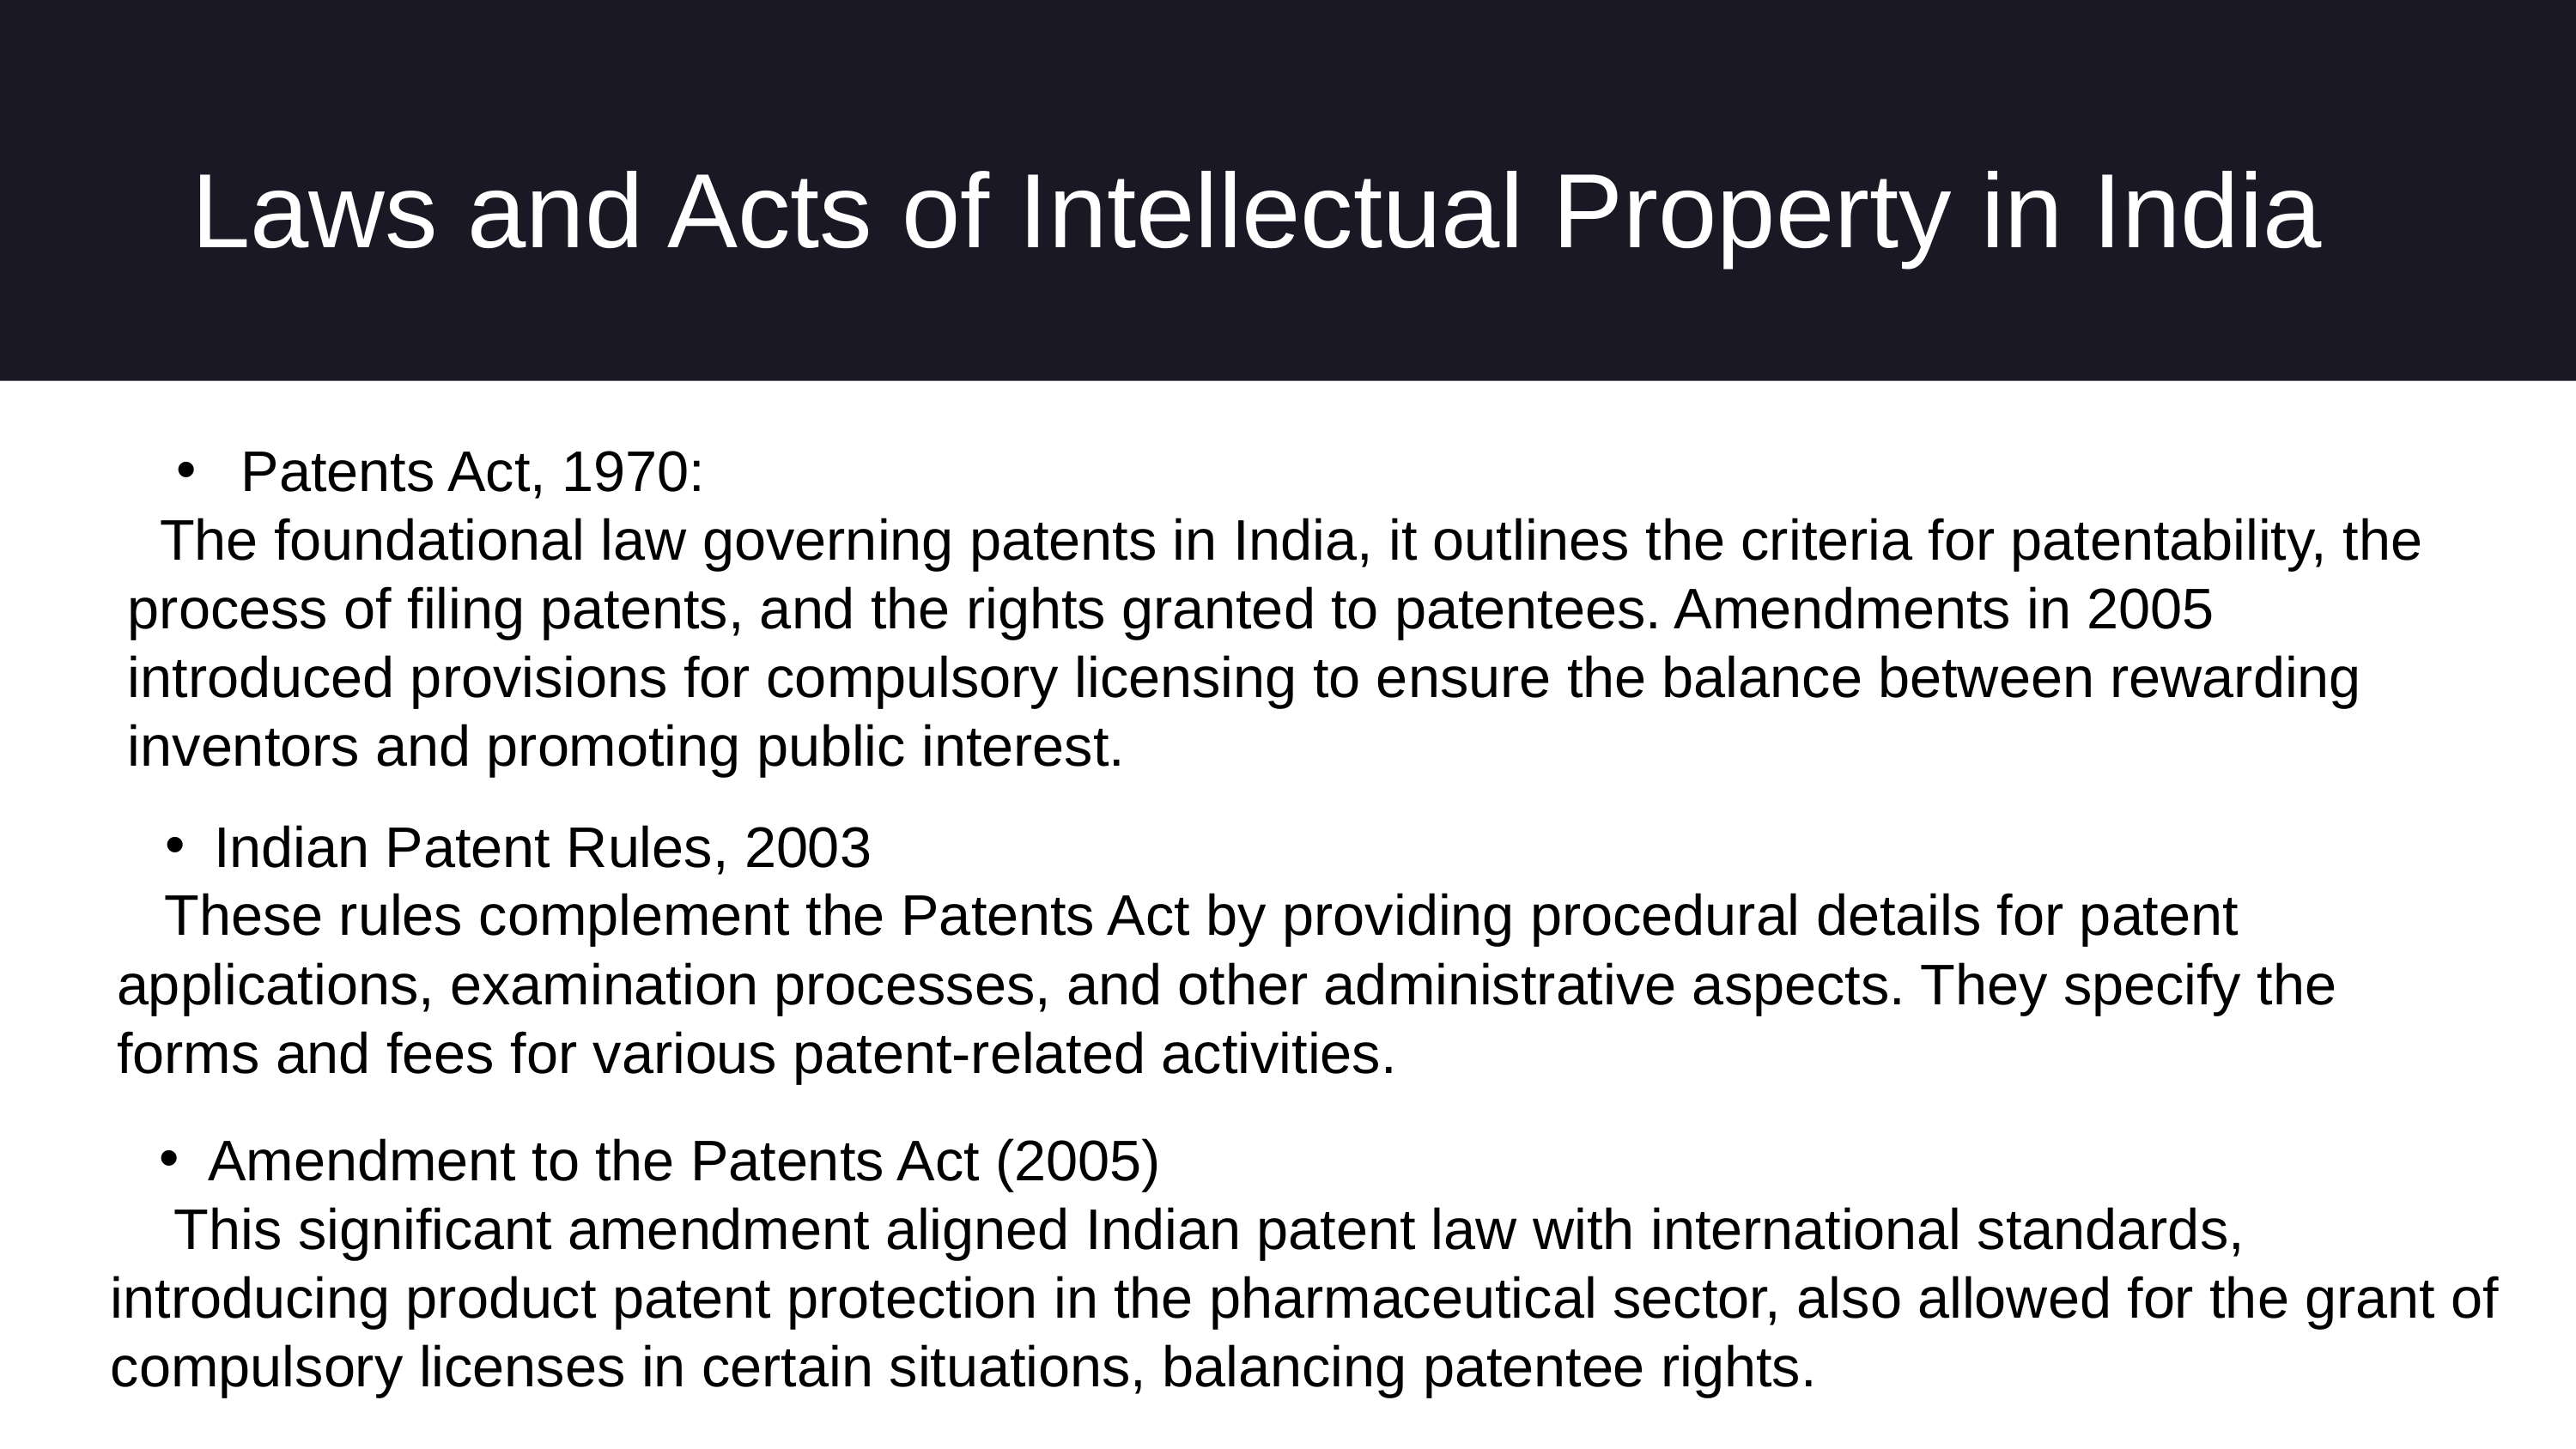

Laws and Acts of Intellectual Property in India
 Patents Act, 1970:
  The foundational law governing patents in India, it outlines the criteria for patentability, the process of filing patents, and the rights granted to patentees. Amendments in 2005 introduced provisions for compulsory licensing to ensure the balance between rewarding inventors and promoting public interest.

Indian Patent Rules, 2003
   These rules complement the Patents Act by providing procedural details for patent applications, examination processes, and other administrative aspects. They specify the forms and fees for various patent-related activities.
Amendment to the Patents Act (2005)
    This significant amendment aligned Indian patent law with international standards, introducing product patent protection in the pharmaceutical sector, also allowed for the grant of compulsory licenses in certain situations, balancing patentee rights.